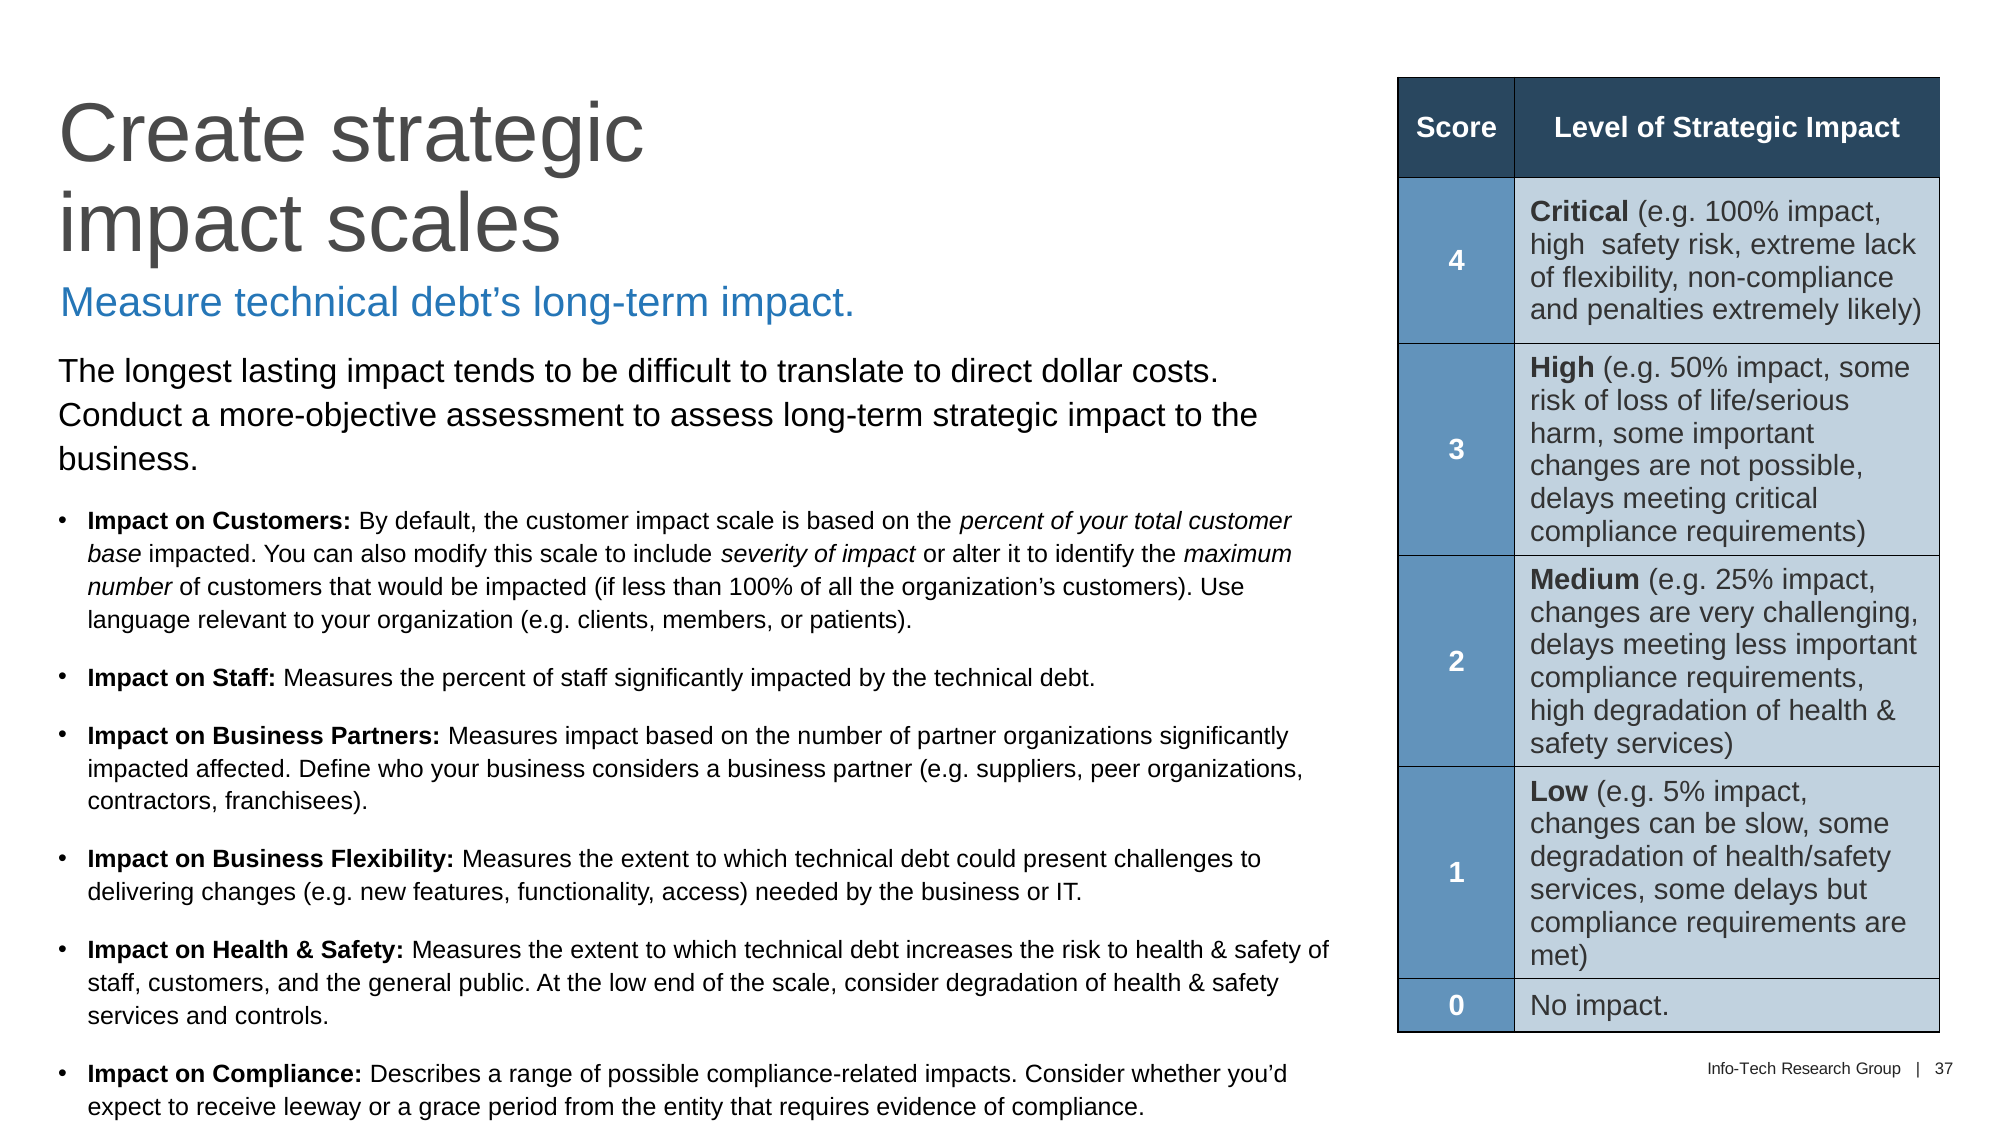

| Score | Level of Strategic Impact |
| --- | --- |
| 4 | Critical (e.g. 100% impact, high safety risk, extreme lack of flexibility, non-compliance and penalties extremely likely) |
| 3 | High (e.g. 50% impact, some risk of loss of life/serious harm, some important changes are not possible, delays meeting critical compliance requirements) |
| 2 | Medium (e.g. 25% impact, changes are very challenging, delays meeting less important compliance requirements, high degradation of health & safety services) |
| 1 | Low (e.g. 5% impact, changes can be slow, some degradation of health/safety services, some delays but compliance requirements are met) |
| 0 | No impact. |
# Create strategic impact scales
Measure technical debt’s long-term impact.
The longest lasting impact tends to be difficult to translate to direct dollar costs. Conduct a more-objective assessment to assess long-term strategic impact to the business.
Impact on Customers: By default, the customer impact scale is based on the percent of your total customer base impacted. You can also modify this scale to include severity of impact or alter it to identify the maximum number of customers that would be impacted (if less than 100% of all the organization’s customers). Use language relevant to your organization (e.g. clients, members, or patients).
Impact on Staff: Measures the percent of staff significantly impacted by the technical debt.
Impact on Business Partners: Measures impact based on the number of partner organizations significantly impacted affected. Define who your business considers a business partner (e.g. suppliers, peer organizations, contractors, franchisees).
Impact on Business Flexibility: Measures the extent to which technical debt could present challenges to delivering changes (e.g. new features, functionality, access) needed by the business or IT.
Impact on Health & Safety: Measures the extent to which technical debt increases the risk to health & safety of staff, customers, and the general public. At the low end of the scale, consider degradation of health & safety services and controls.
Impact on Compliance: Describes a range of possible compliance-related impacts. Consider whether you’d expect to receive leeway or a grace period from the entity that requires evidence of compliance.